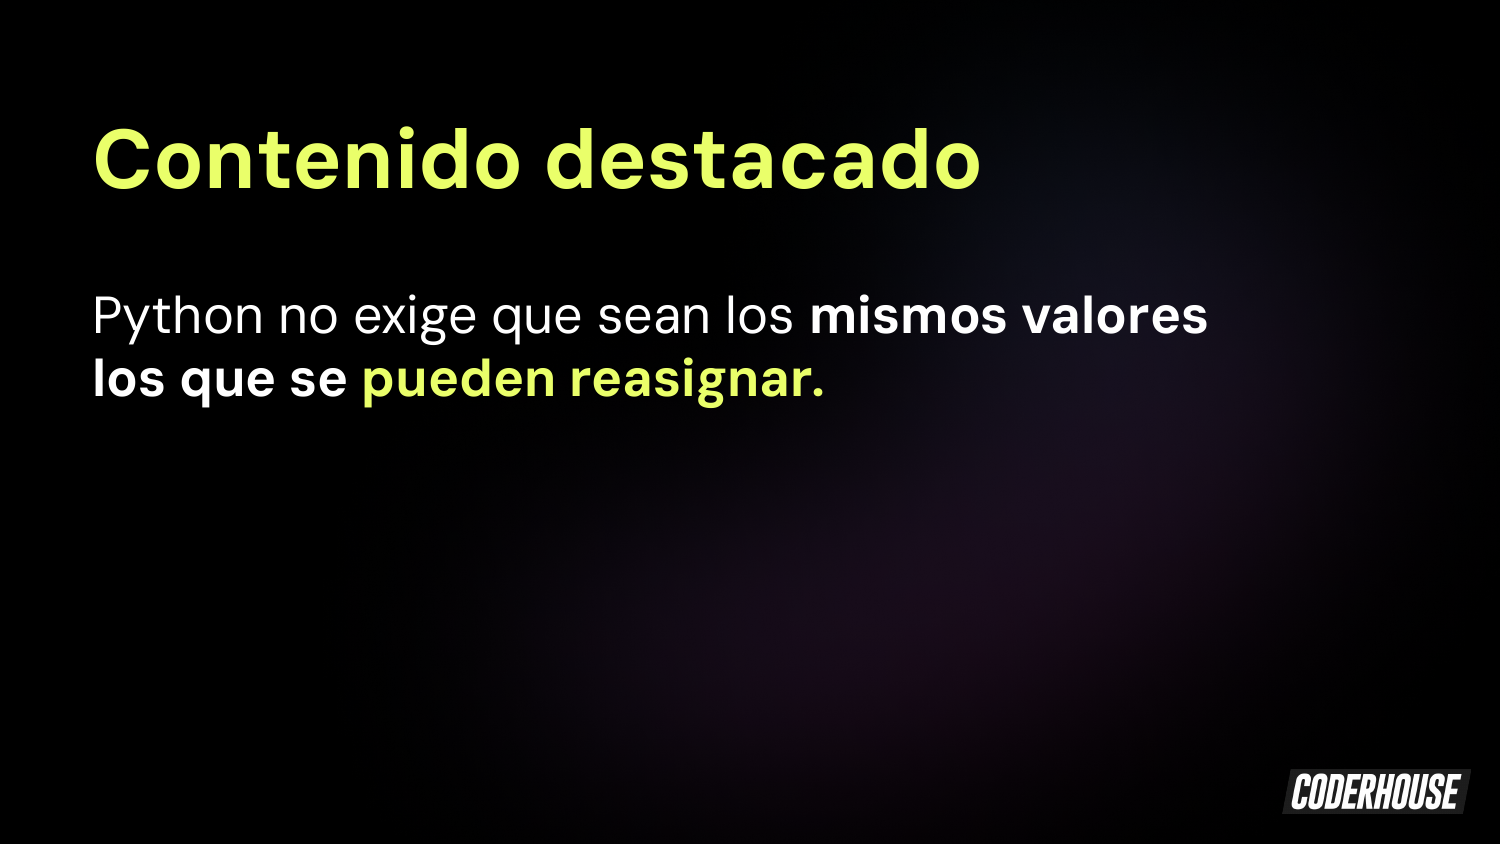

Contenido destacado
Python no exige que sean los mismos valores los que se pueden reasignar.